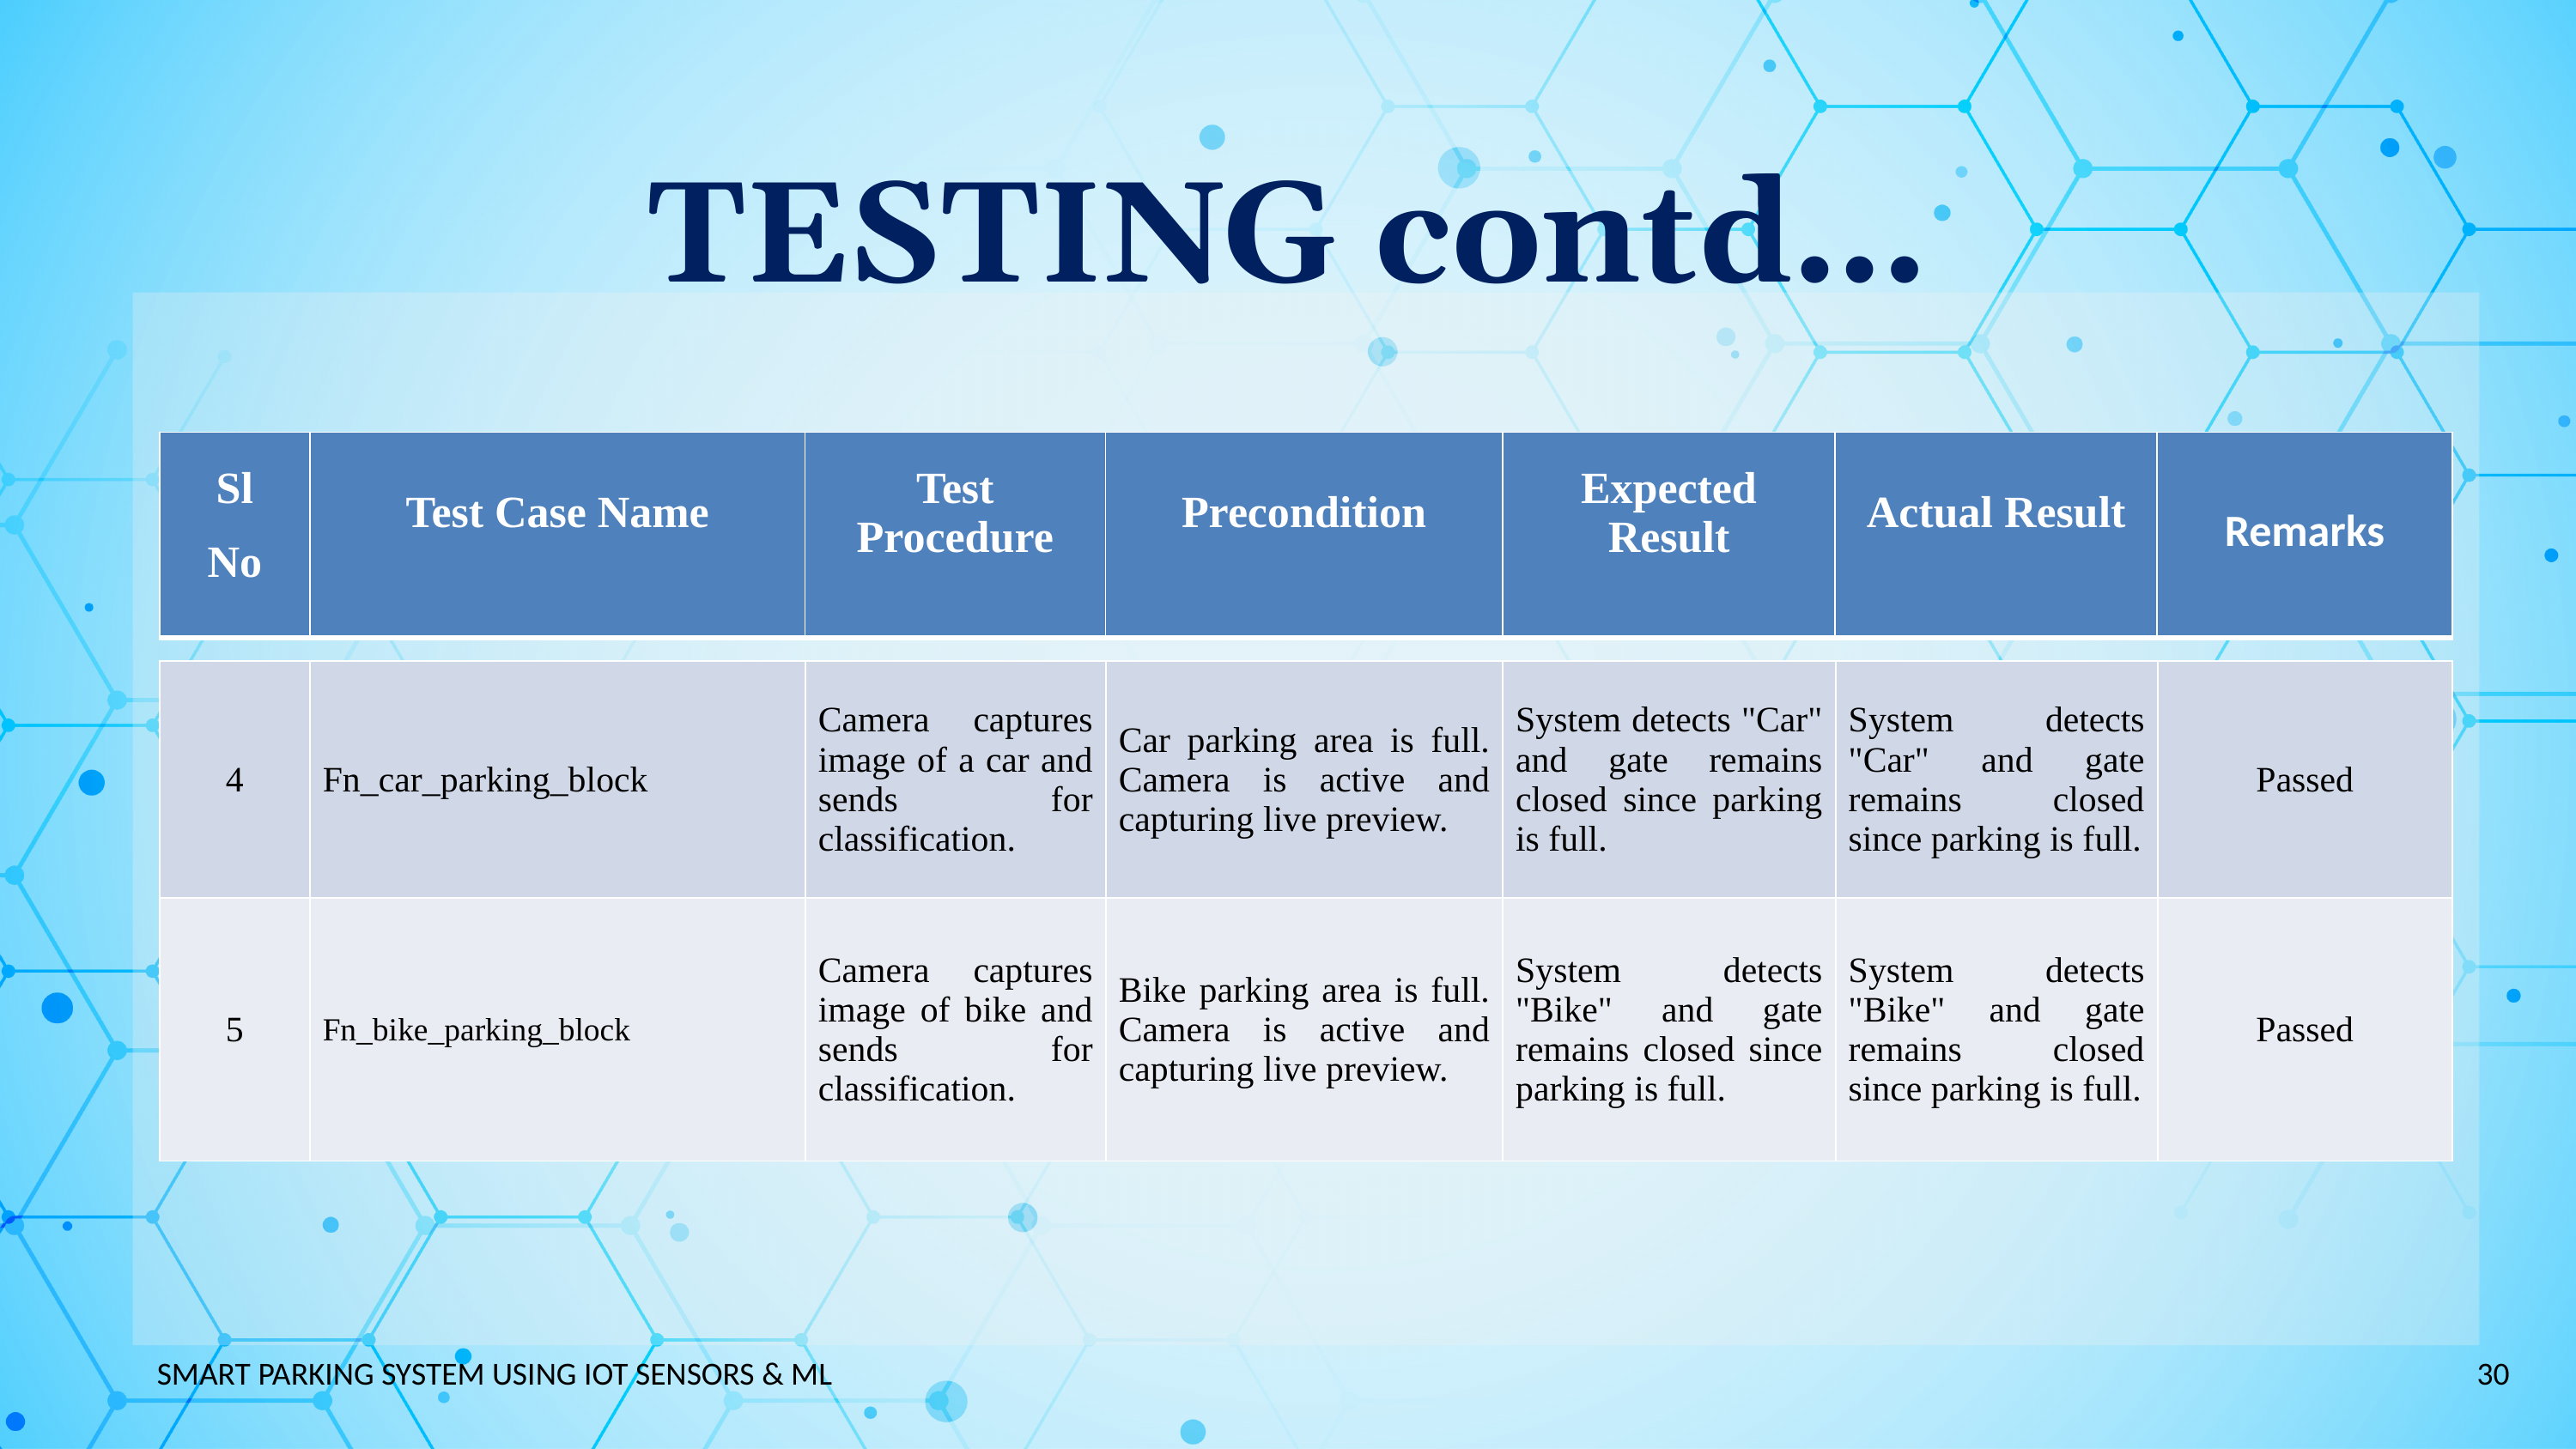

TESTING contd…

| Sl No | Test Case Name | Test Procedure | Precondition | Expected Result | Actual Result | Remarks |
| --- | --- | --- | --- | --- | --- | --- |
| 4 | Fn\_car\_parking\_block | Camera captures image of a car and sends for classification. | Car parking area is full. Camera is active and capturing live preview. | System detects "Car" and gate remains closed since parking is full. | System detects "Car" and gate remains closed since parking is full. | Passed |
| --- | --- | --- | --- | --- | --- | --- |
| 5 | Fn\_bike\_parking\_block | Camera captures image of bike and sends for classification. | Bike parking area is full. Camera is active and capturing live preview. | System detects "Bike" and gate remains closed since parking is full. | System detects "Bike" and gate remains closed since parking is full. | Passed |
30
SMART PARKING SYSTEM USING IOT SENSORS & ML